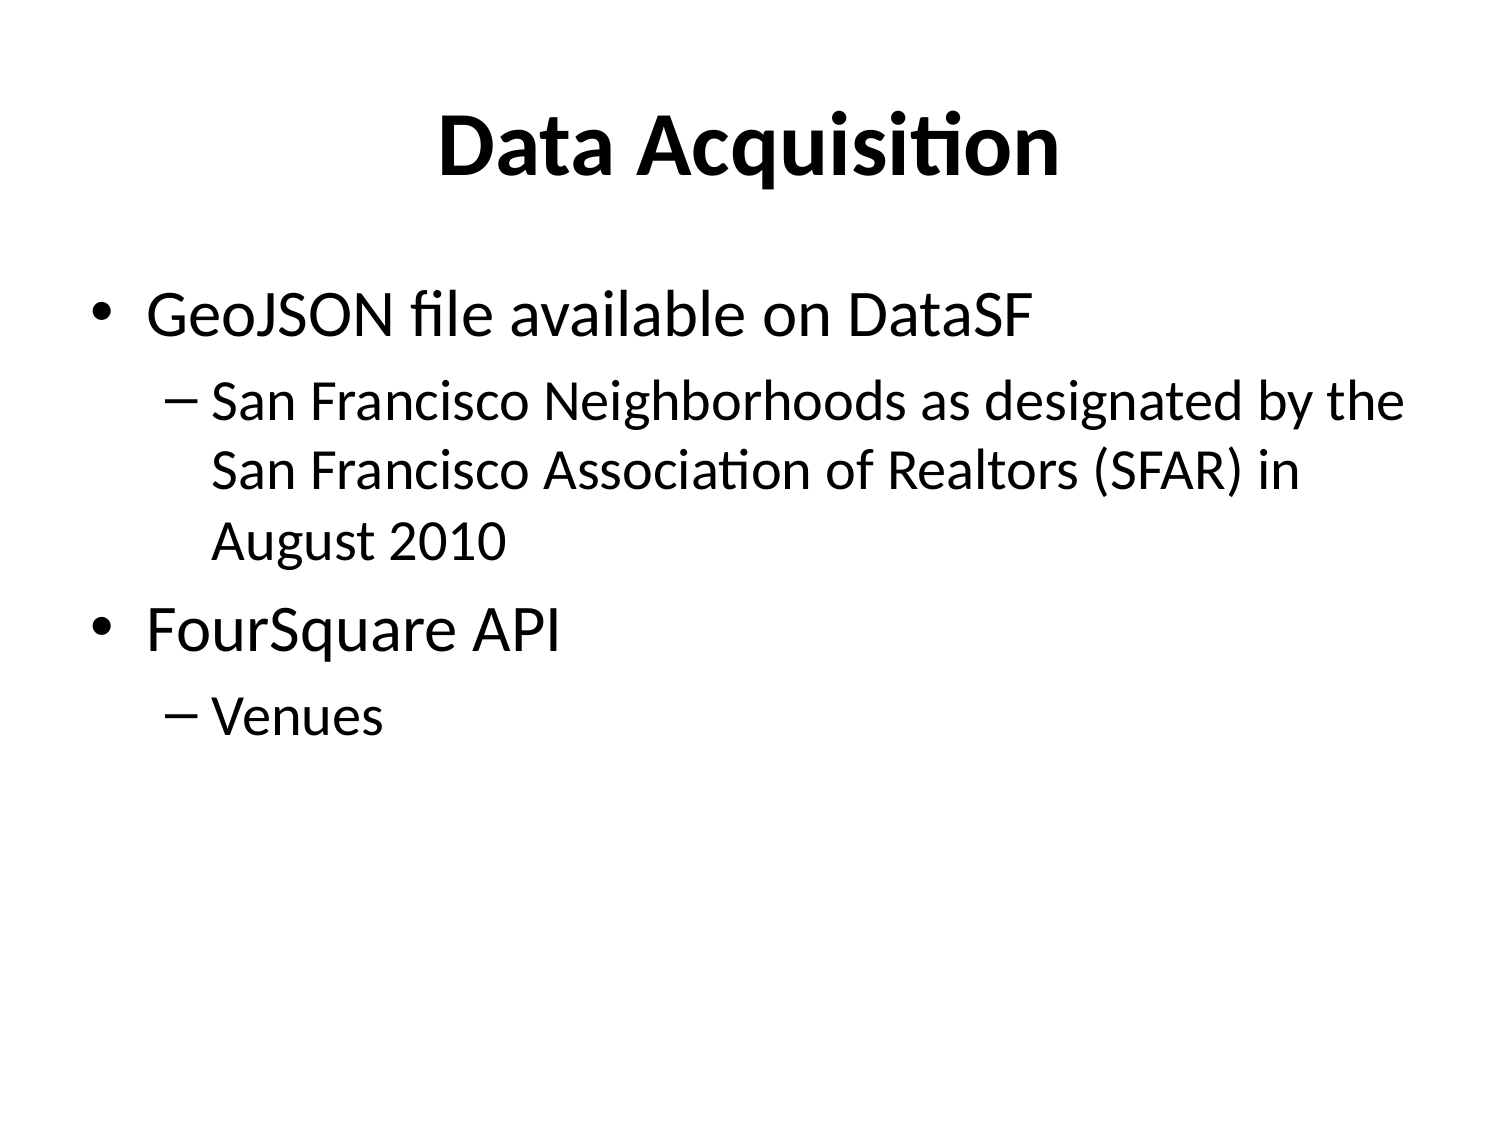

# Data Acquisition
GeoJSON file available on DataSF
San Francisco Neighborhoods as designated by the San Francisco Association of Realtors (SFAR) in August 2010
FourSquare API
Venues